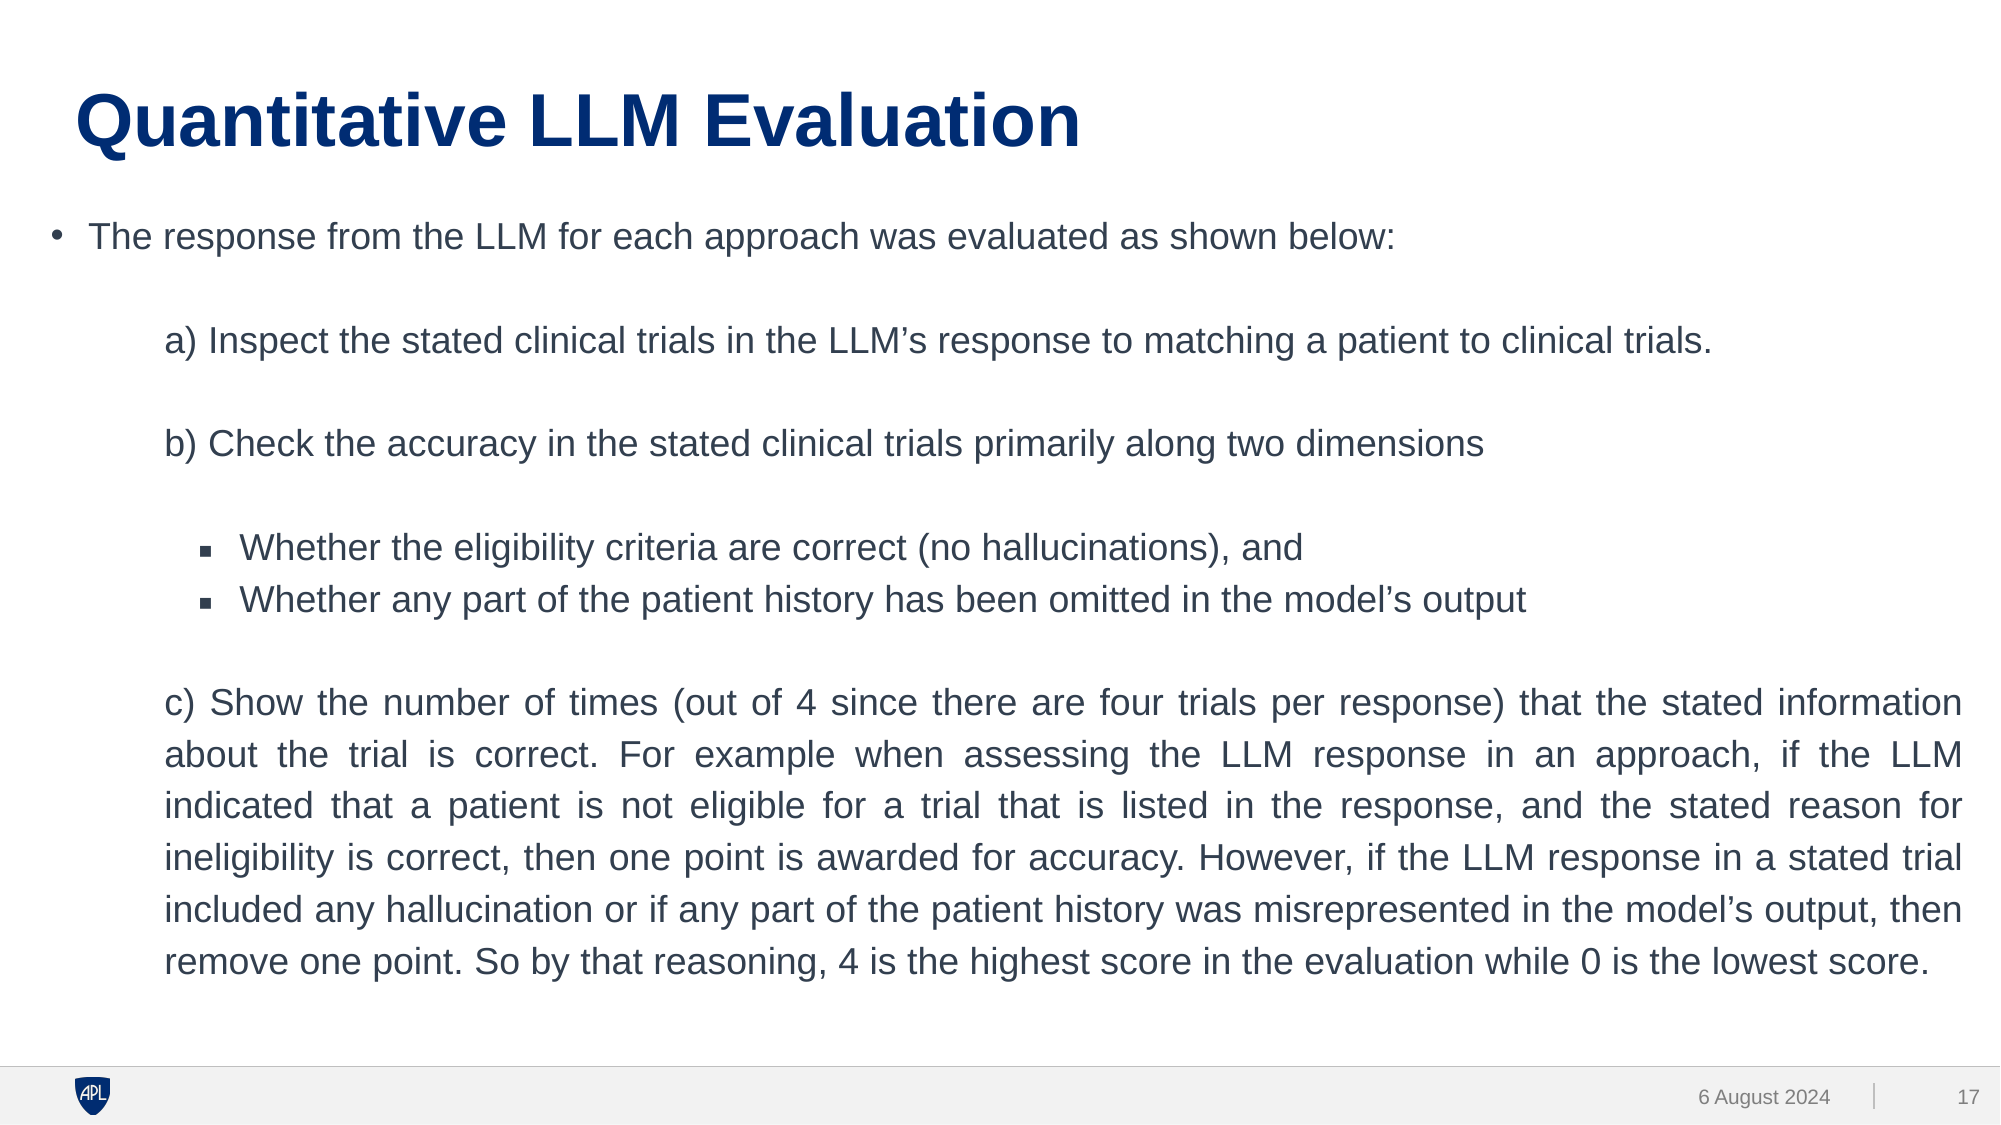

# Quantitative LLM Evaluation

The response from the LLM for each approach was evaluated as shown below:

a) Inspect the stated clinical trials in the LLM’s response to matching a patient to clinical trials.

b) Check the accuracy in the stated clinical trials primarily along two dimensions

Whether the eligibility criteria are correct (no hallucinations), and
Whether any part of the patient history has been omitted in the model’s output

c) Show the number of times (out of 4 since there are four trials per response) that the stated information about the trial is correct. For example when assessing the LLM response in an approach, if the LLM indicated that a patient is not eligible for a trial that is listed in the response, and the stated reason for ineligibility is correct, then one point is awarded for accuracy. However, if the LLM response in a stated trial included any hallucination or if any part of the patient history was misrepresented in the model’s output, then remove one point. So by that reasoning, 4 is the highest score in the evaluation while 0 is the lowest score.

6 August 2024
17